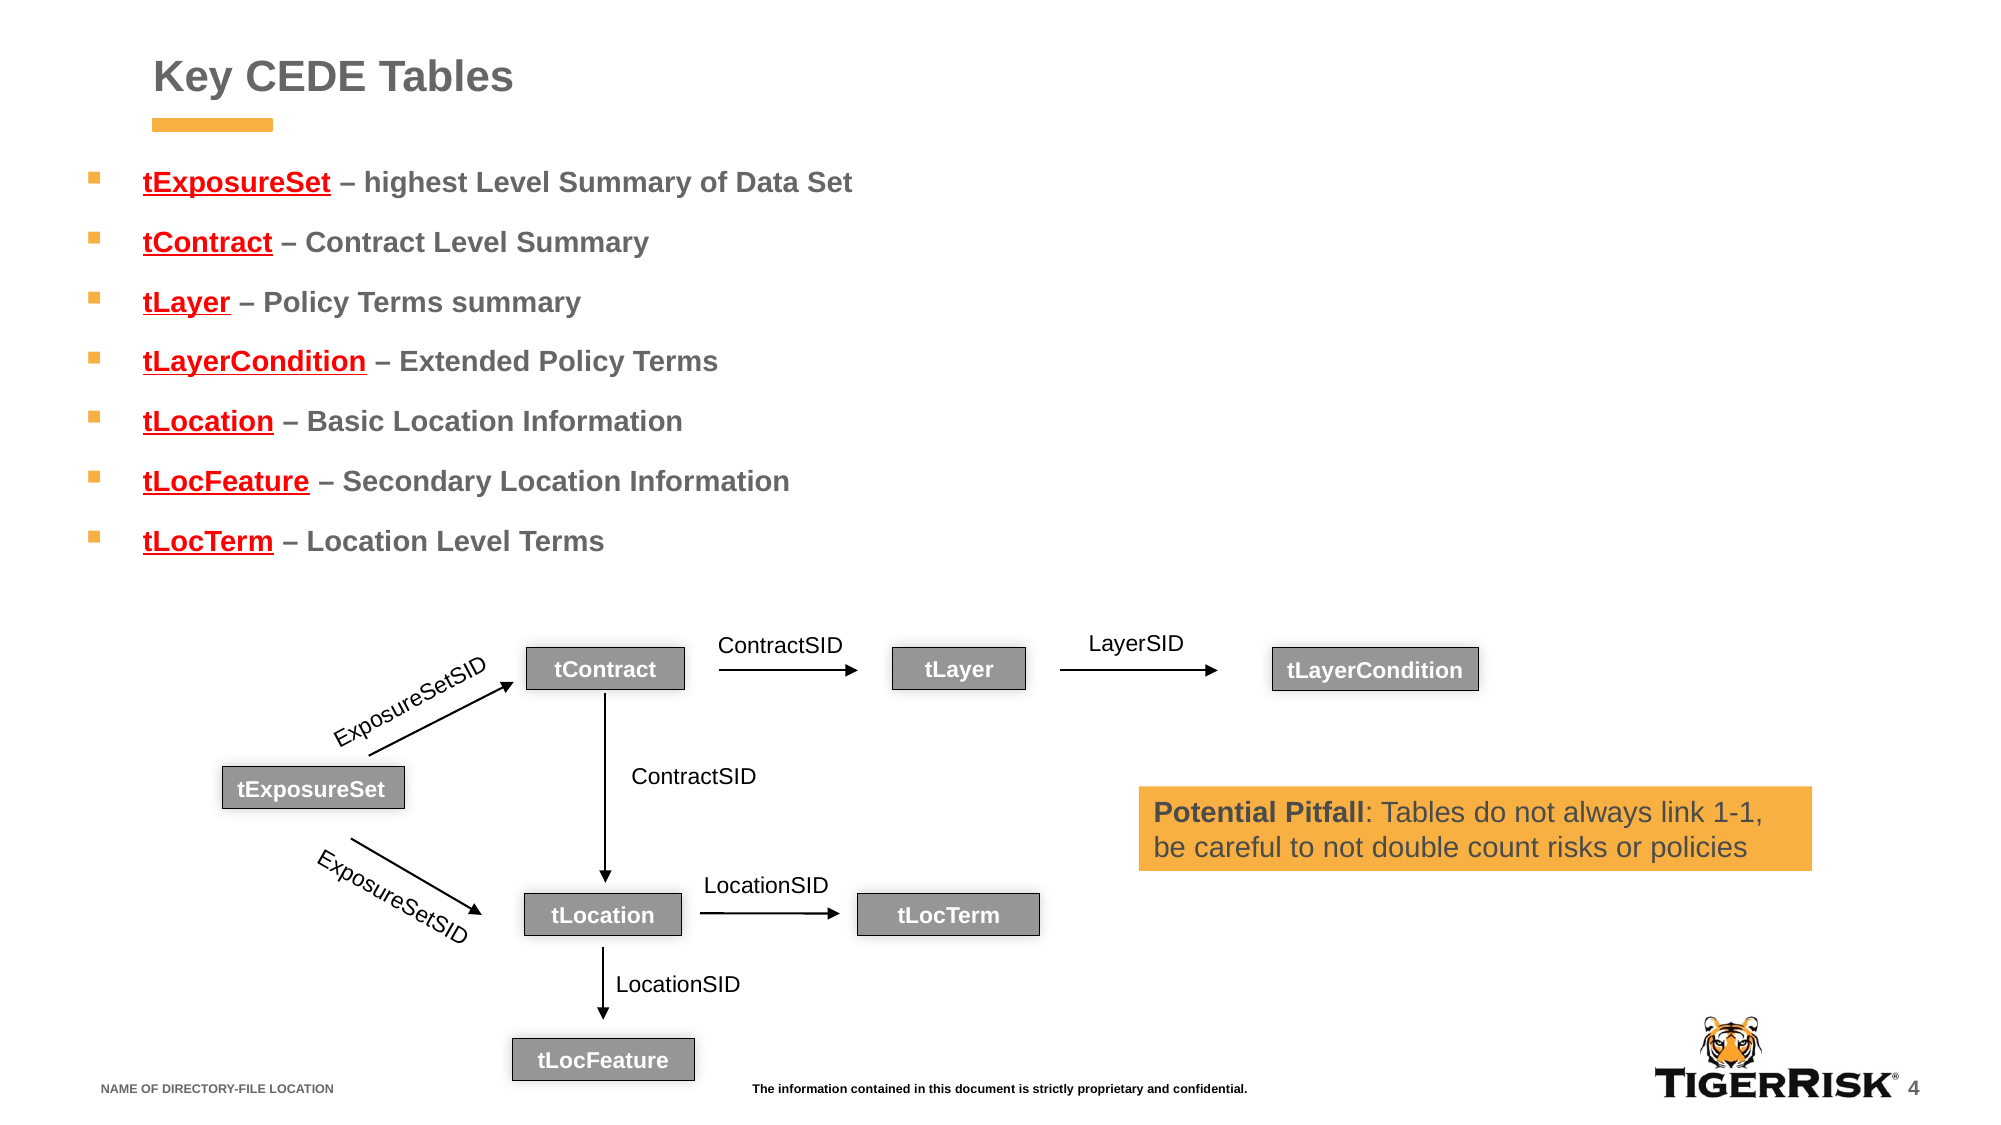

# Key CEDE Tables
tExposureSet – highest Level Summary of Data Set
tContract – Contract Level Summary
tLayer – Policy Terms summary
tLayerCondition – Extended Policy Terms
tLocation – Basic Location Information
tLocFeature – Secondary Location Information
tLocTerm – Location Level Terms
LayerSID
ContractSID
tContract
tLayer
tLayerCondition
ExposureSetSID
ContractSID
tExposureSet
Potential Pitfall: Tables do not always link 1-1, be careful to not double count risks or policies
LocationSID
ExposureSetSID
tLocation
tLocTerm
LocationSID
tLocFeature